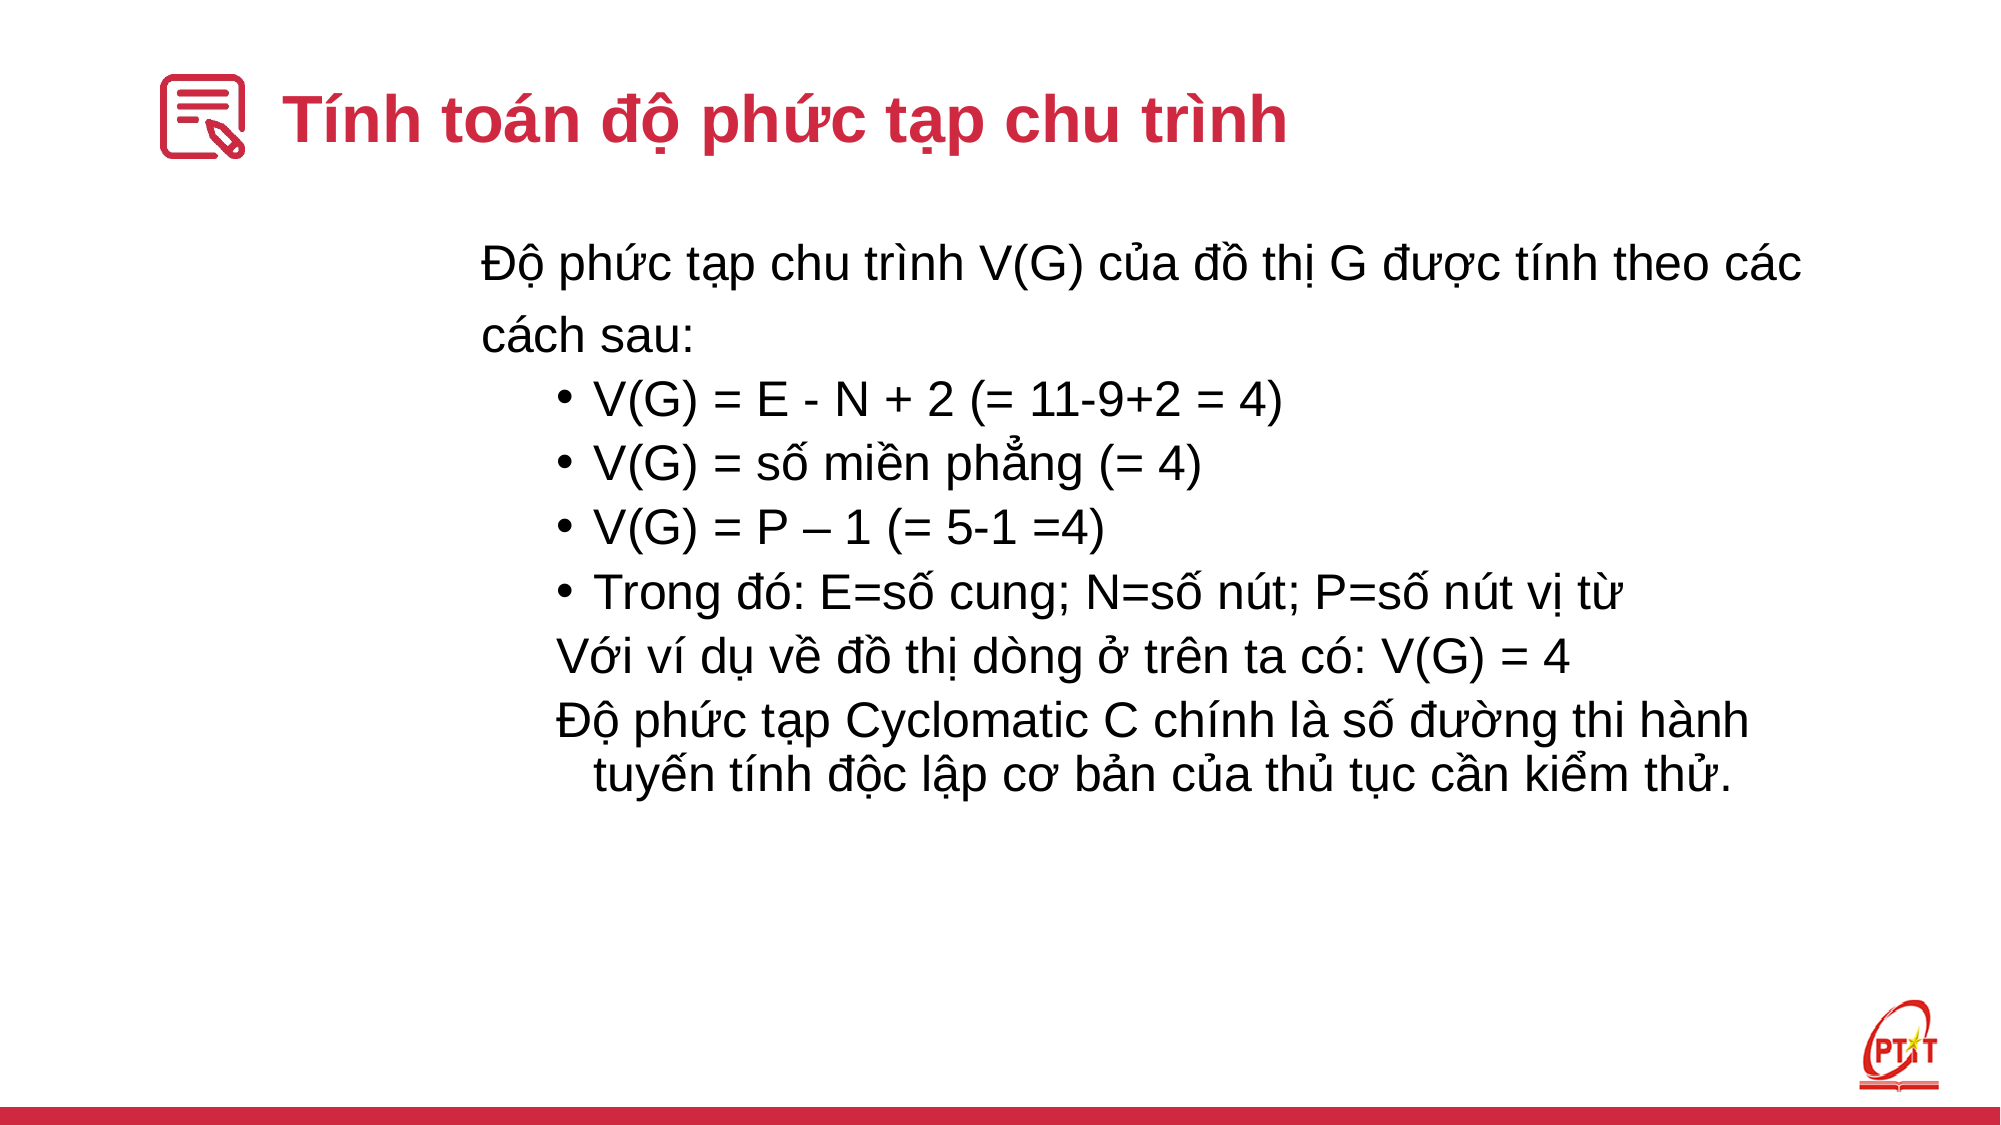

# Tính toán độ phức tạp chu trình
Độ phức tạp chu trình V(G) của đồ thị G được tính theo các cách sau:
V(G) = E - N + 2 (= 11-9+2 = 4)
V(G) = số miền phẳng (= 4)
V(G) = P – 1 (= 5-1 =4)
Trong đó: E=số cung; N=số nút; P=số nút vị từ
Với ví dụ về đồ thị dòng ở trên ta có: V(G) = 4
Độ phức tạp Cyclomatic C chính là số đường thi hành tuyến tính độc lập cơ bản của thủ tục cần kiểm thử.
281